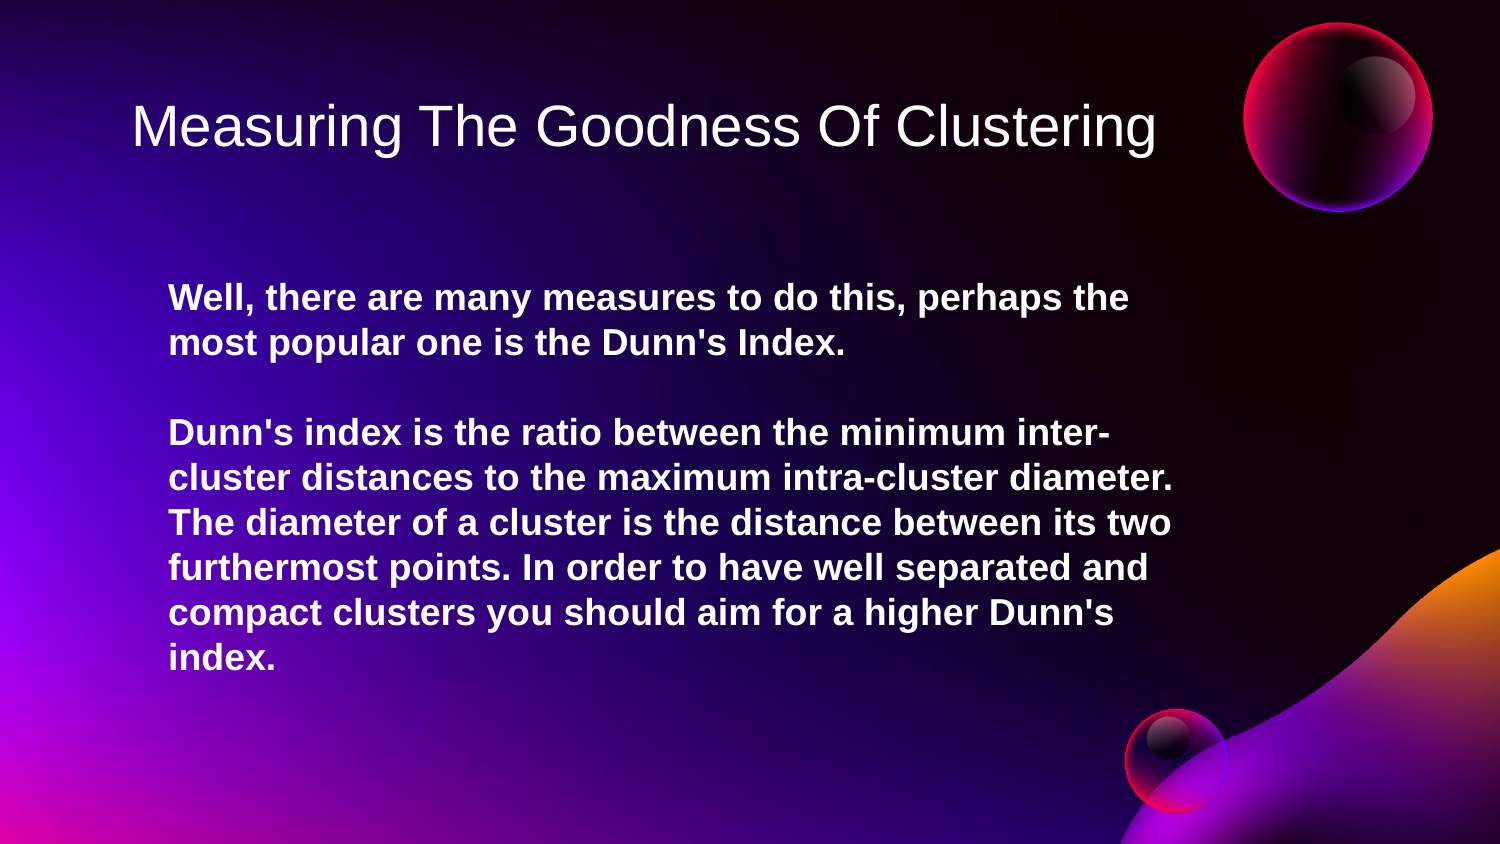

# Measuring The Goodness Of Clustering

Well, there are many measures to do this, perhaps the most popular one is the Dunn's Index.

Dunn's index is the ratio between the minimum inter-cluster distances to the maximum intra-cluster diameter. The diameter of a cluster is the distance between its two furthermost points. In order to have well separated and compact clusters you should aim for a higher Dunn's index.